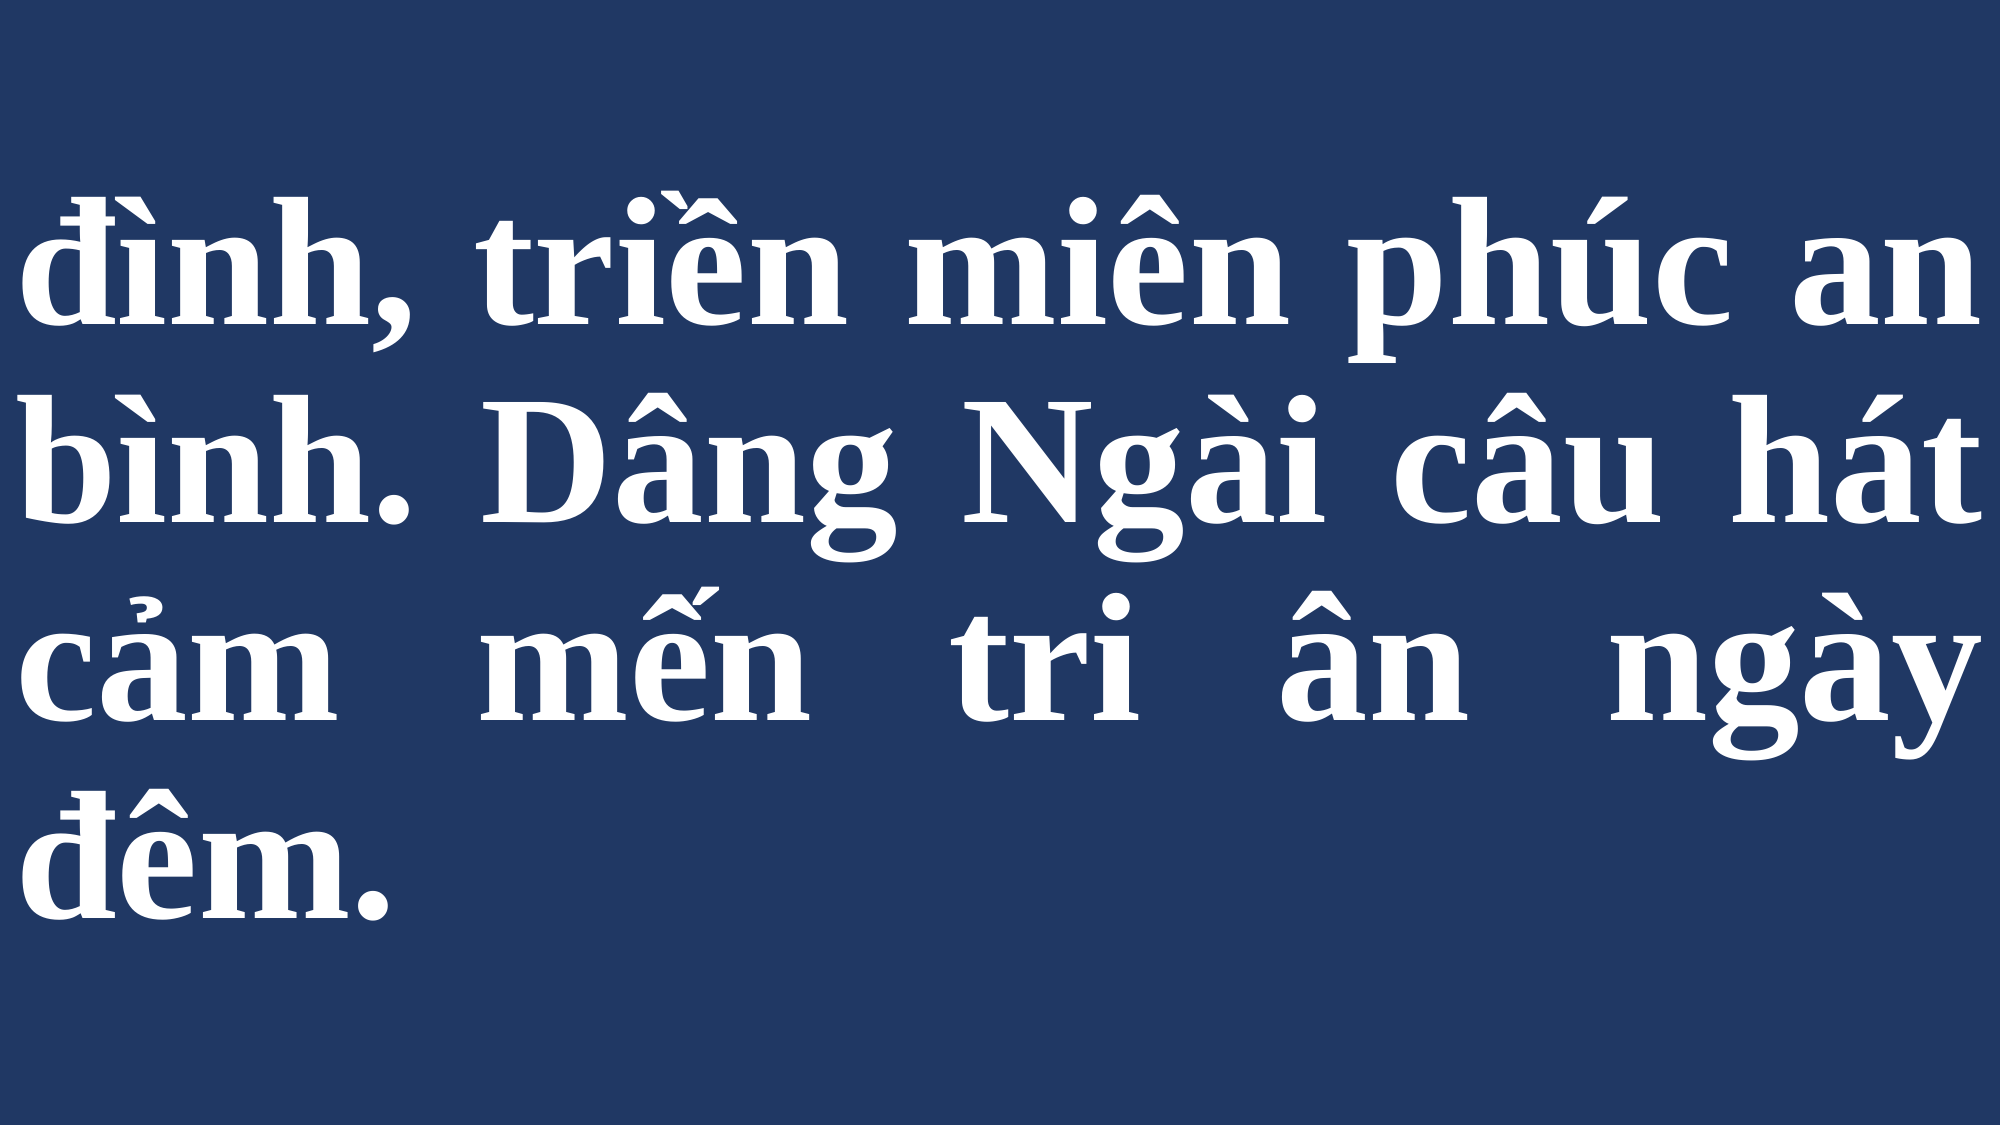

# đình, triền miên phúc an bình. Dâng Ngài câu hát cảm mến tri ân ngày đêm.